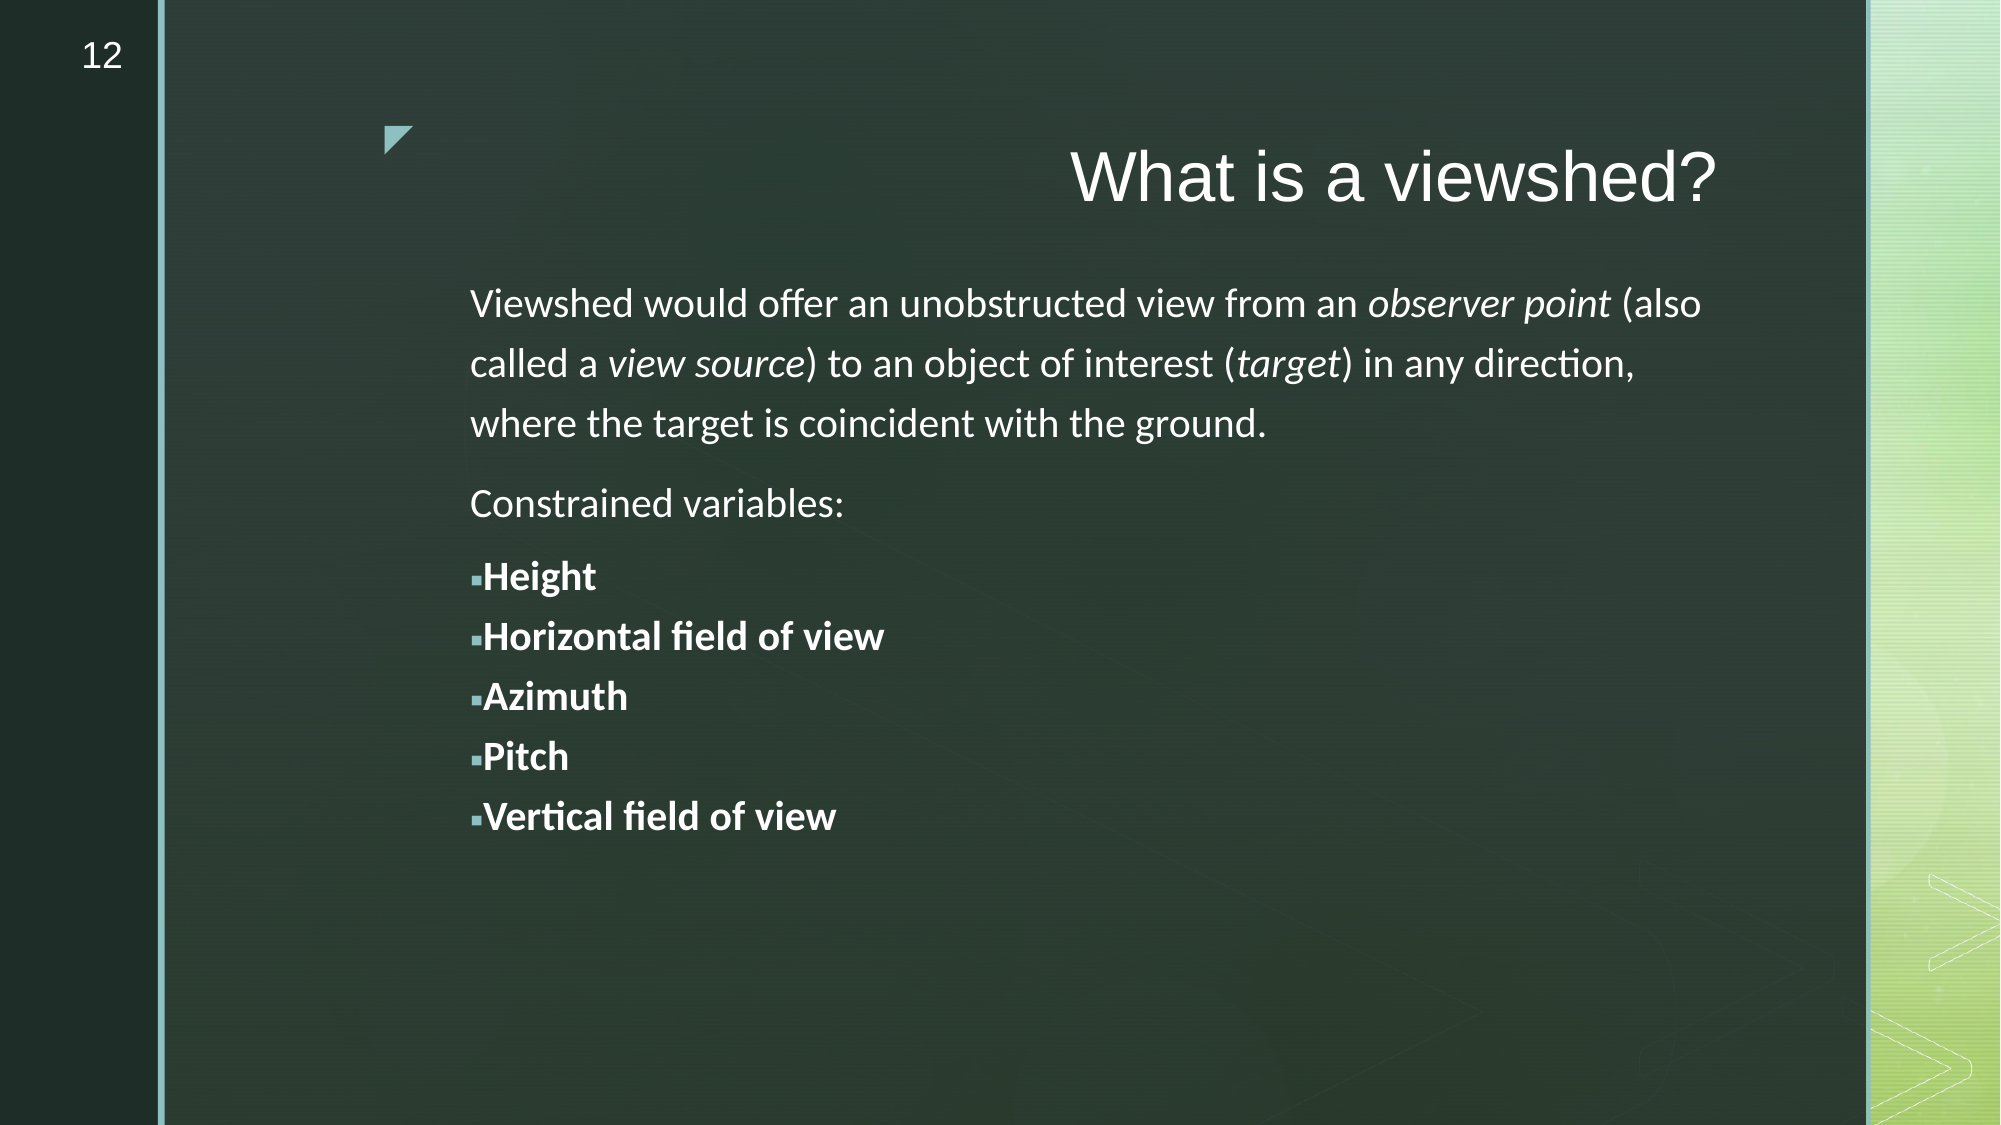

12
# What is a viewshed?
Viewshed would offer an unobstructed view from an observer point (also called a view source) to an object of interest (target) in any direction, where the target is coincident with the ground.
Constrained variables:
▪Height
▪Horizontal field of view
▪Azimuth
▪Pitch
▪Vertical field of view